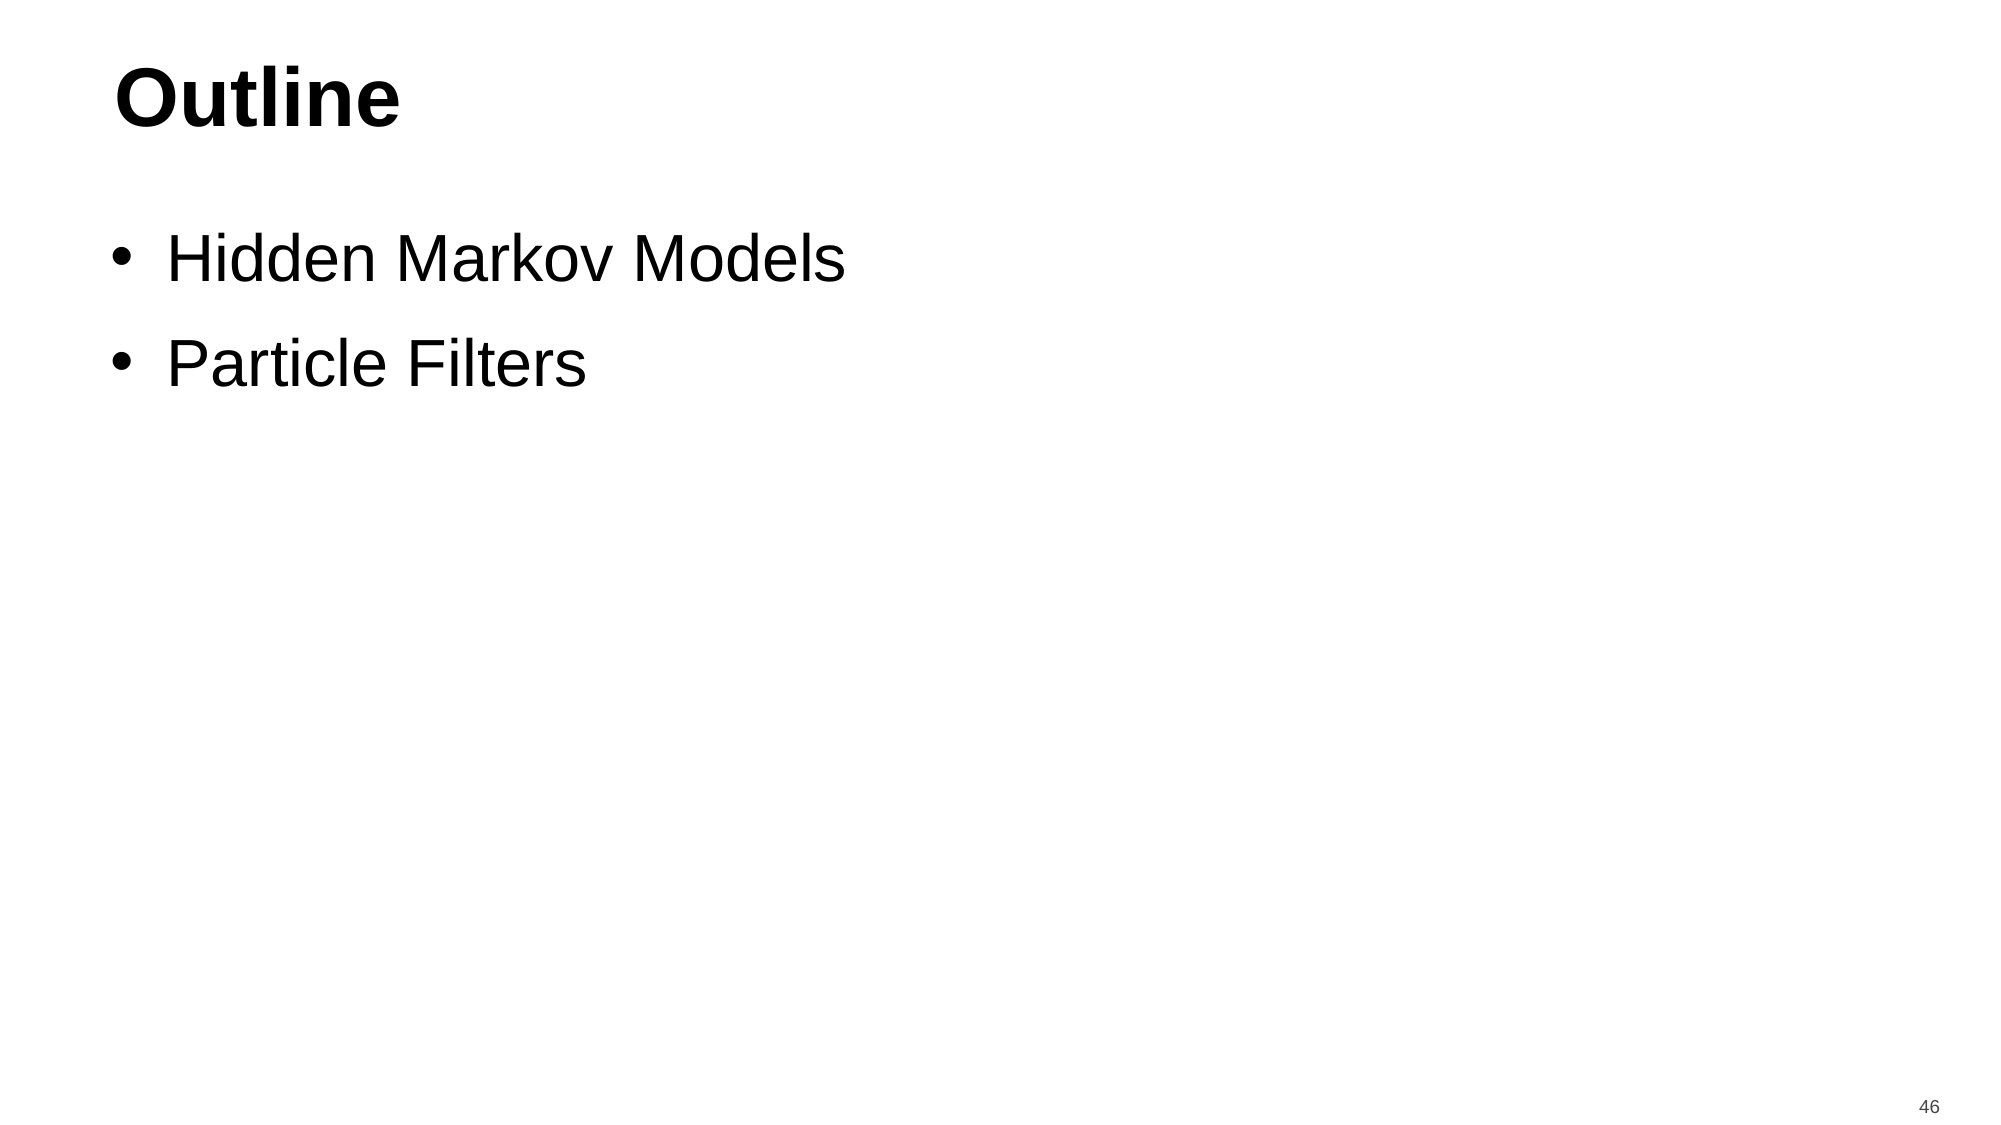

# Outline
Hidden Markov Models
Particle Filters

46